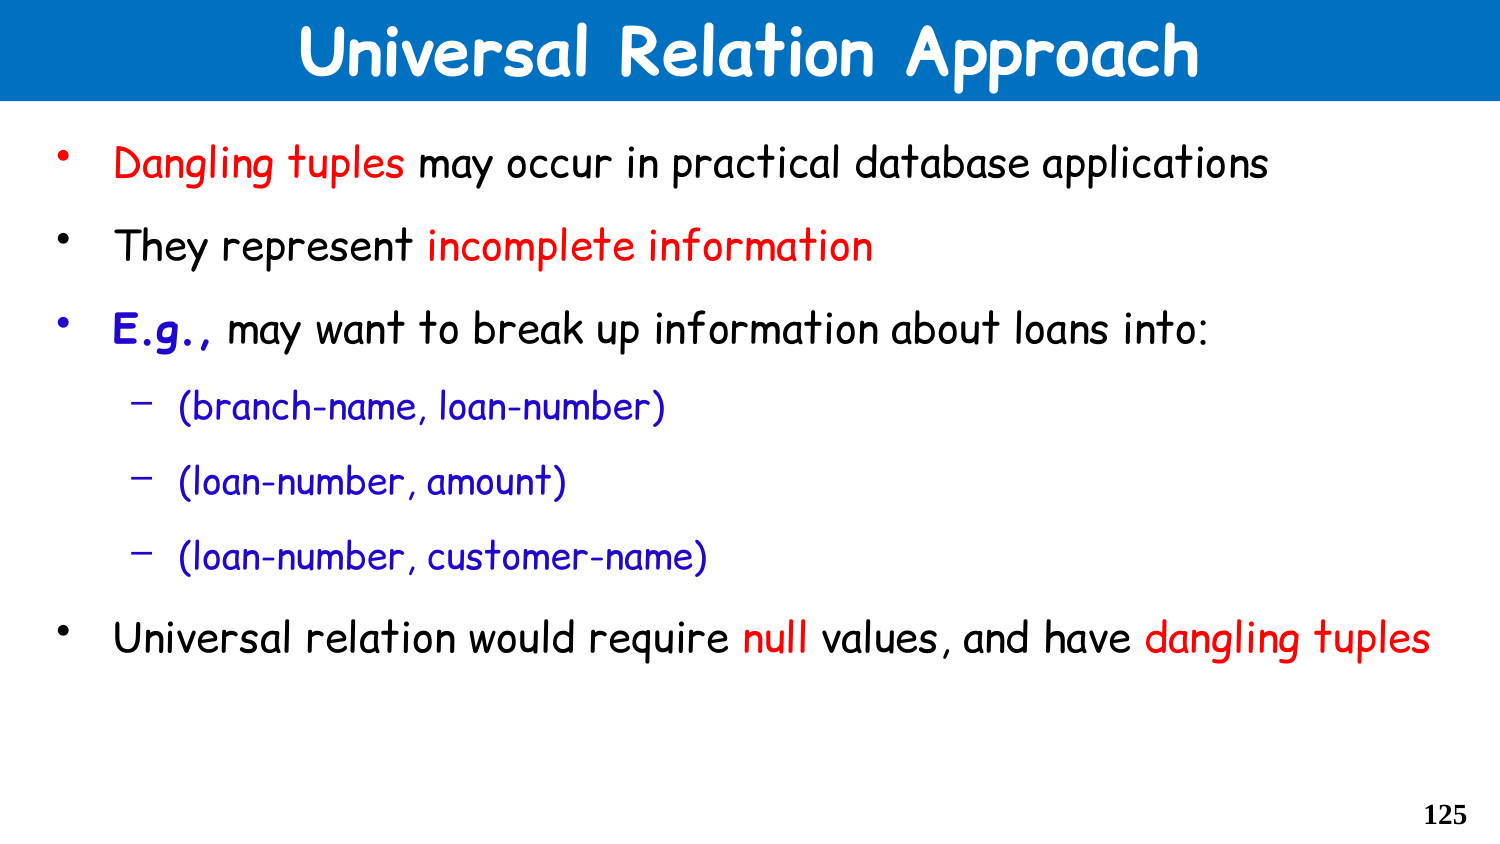

# Universal Relation Approach
Dangling tuples may occur in practical database applications
They represent incomplete information
E.g., may want to break up information about loans into:
(branch-name, loan-number)
(loan-number, amount)
(loan-number, customer-name)
Universal relation would require null values, and have dangling tuples